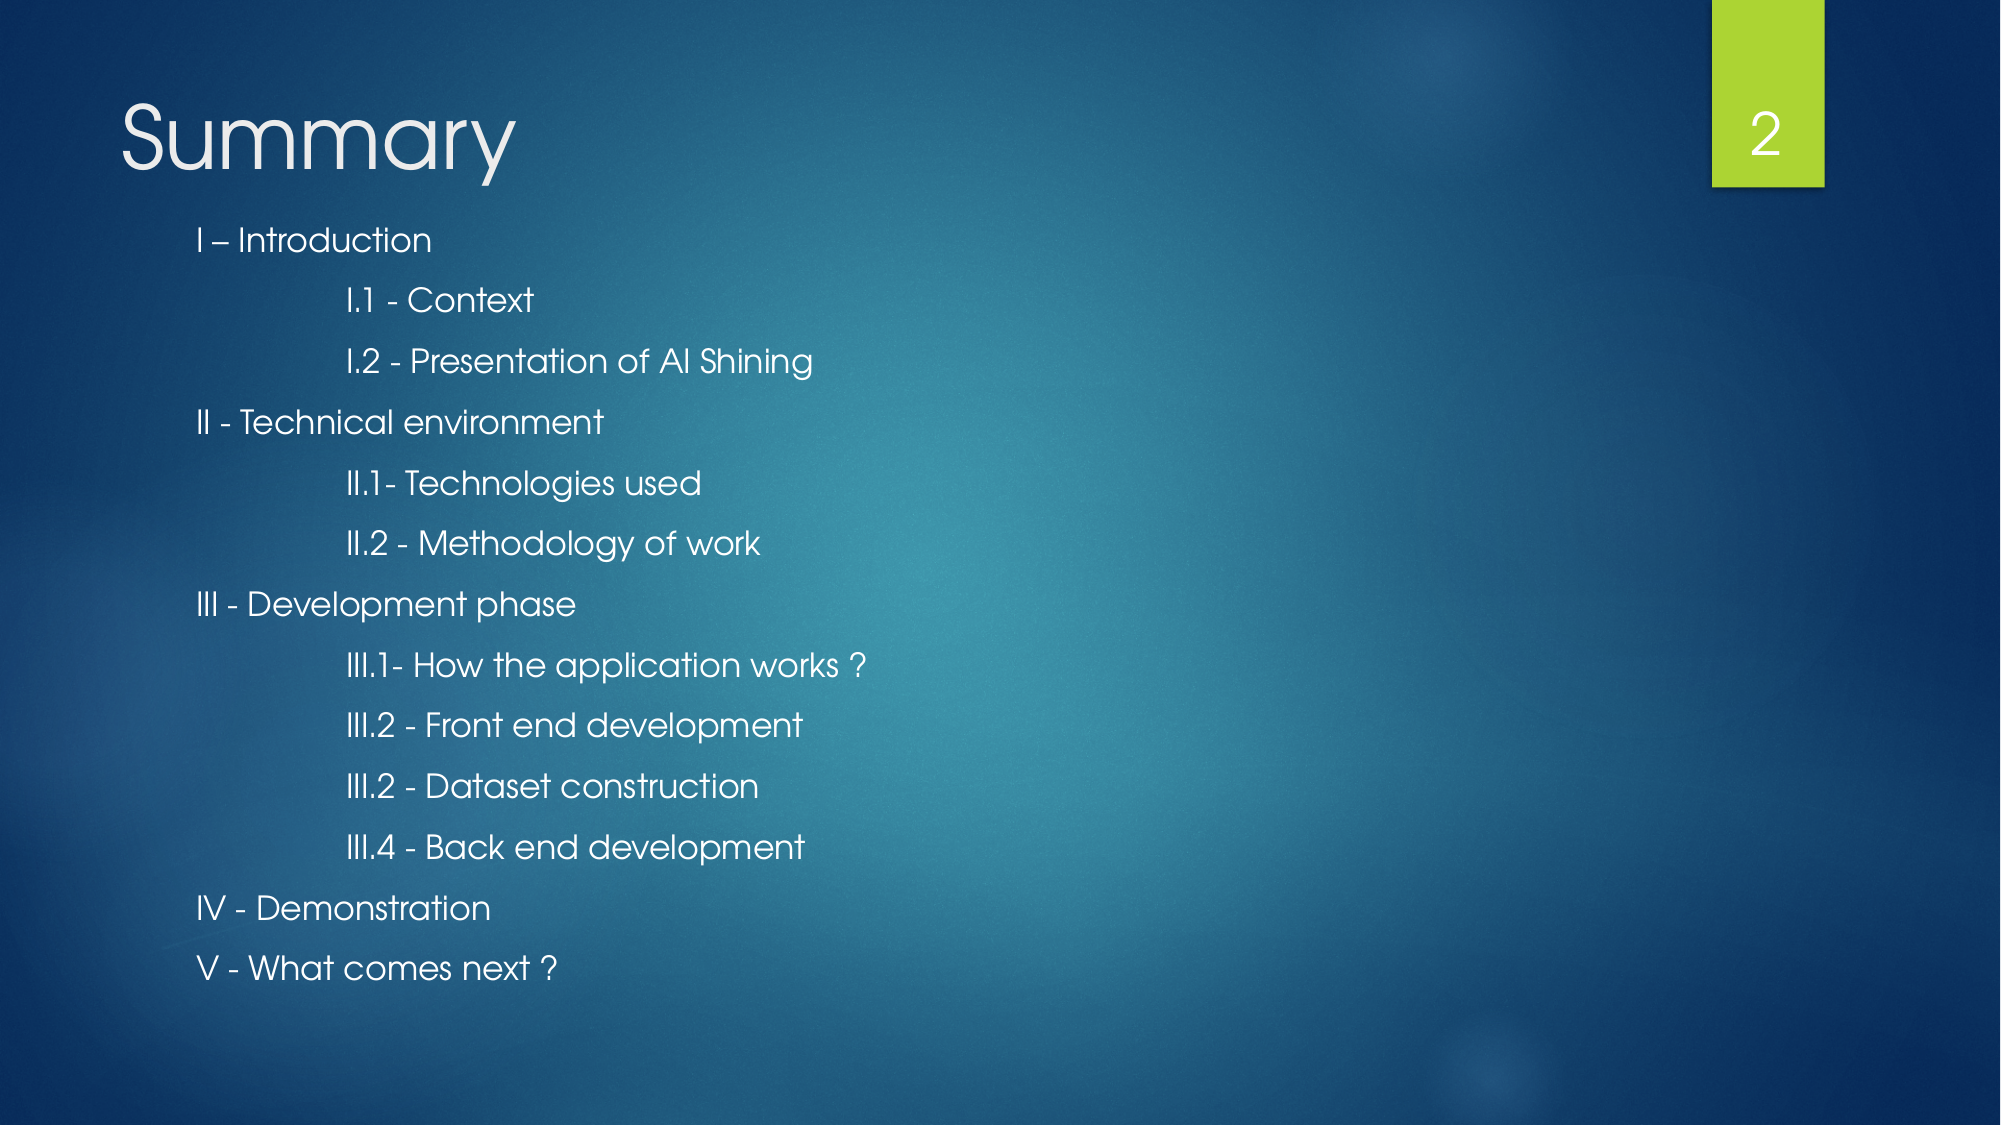

2
# Summary
I – Introduction
	I.1 - Context
	I.2 - Presentation of AI Shining
II - Technical environment
	II.1- Technologies used
	II.2 - Methodology of work
III - Development phase
	III.1- How the application works ?
	III.2 - Front end development
	III.2 - Dataset construction
	III.4 - Back end development
IV - Demonstration
V - What comes next ?